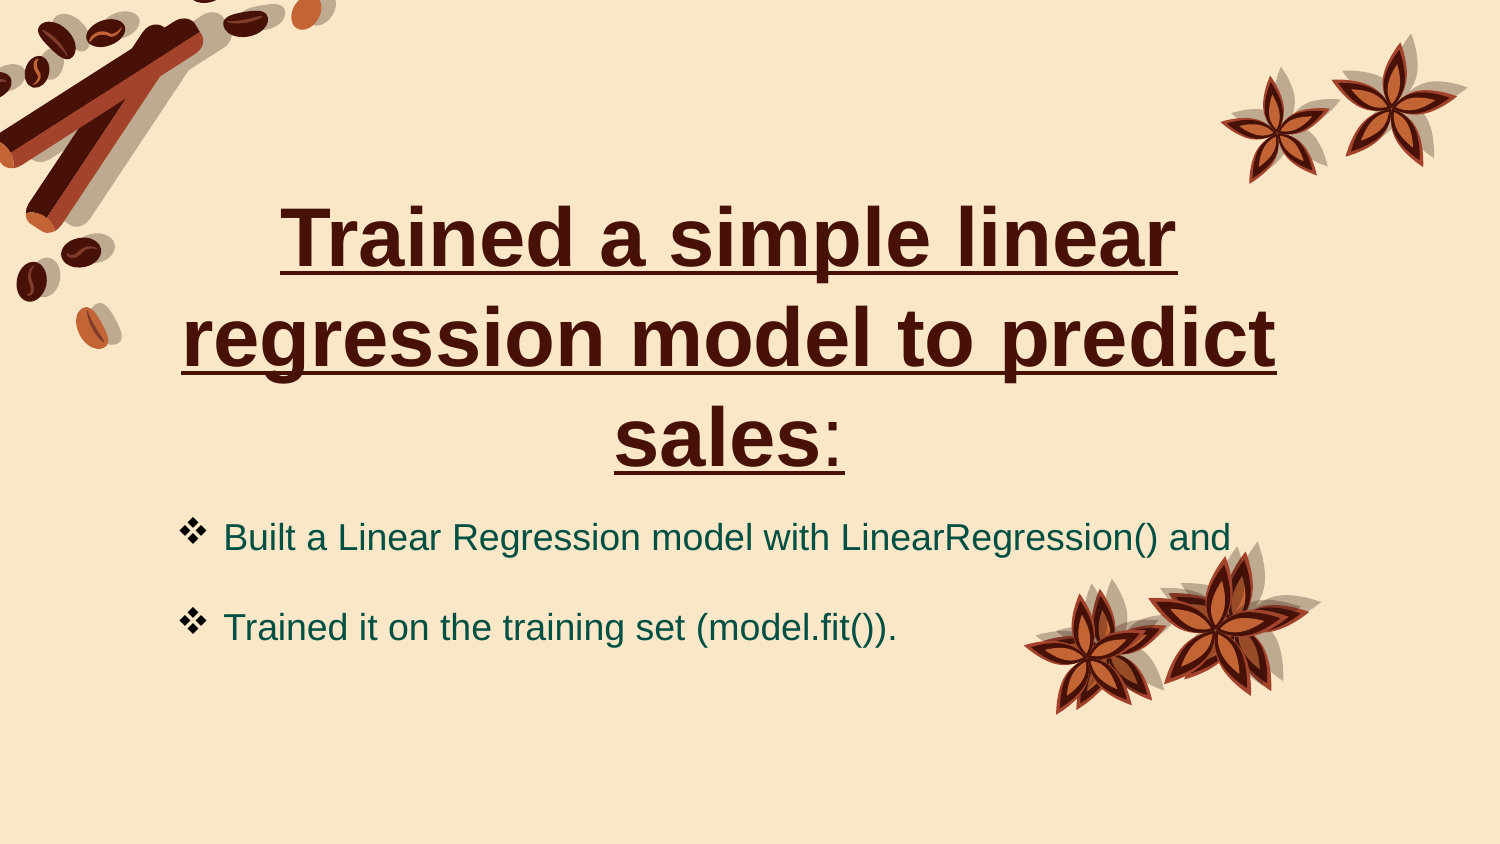

# Trained a simple linear regression model to predict sales:

Built a Linear Regression model with LinearRegression() and

Trained it on the training set (model.fit()).